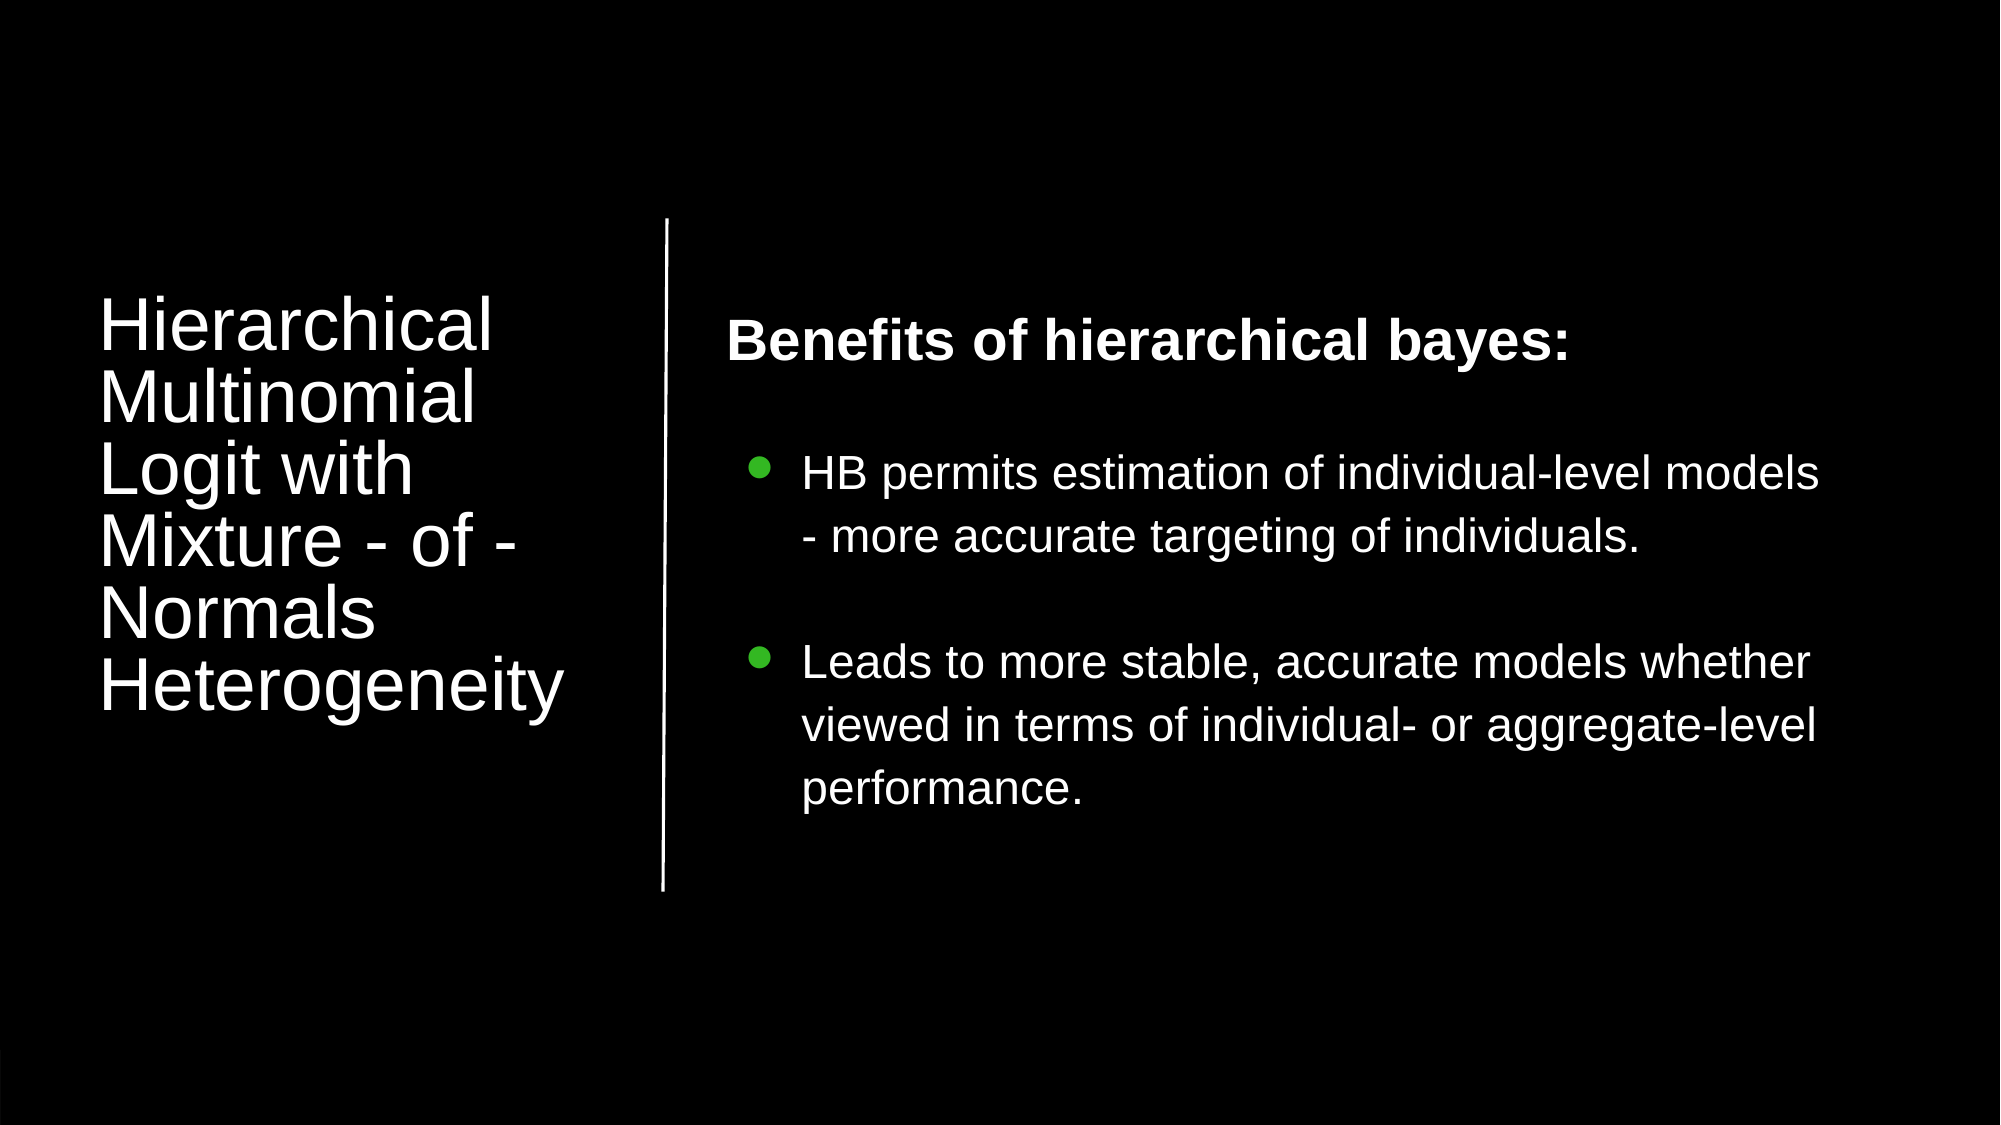

# Hierarchical Multinomial Logit with Mixture - of - Normals Heterogeneity
Benefits of hierarchical bayes:

HB permits estimation of individual-level models - more accurate targeting of individuals.

Leads to more stable, accurate models whether viewed in terms of individual- or aggregate-level performance.